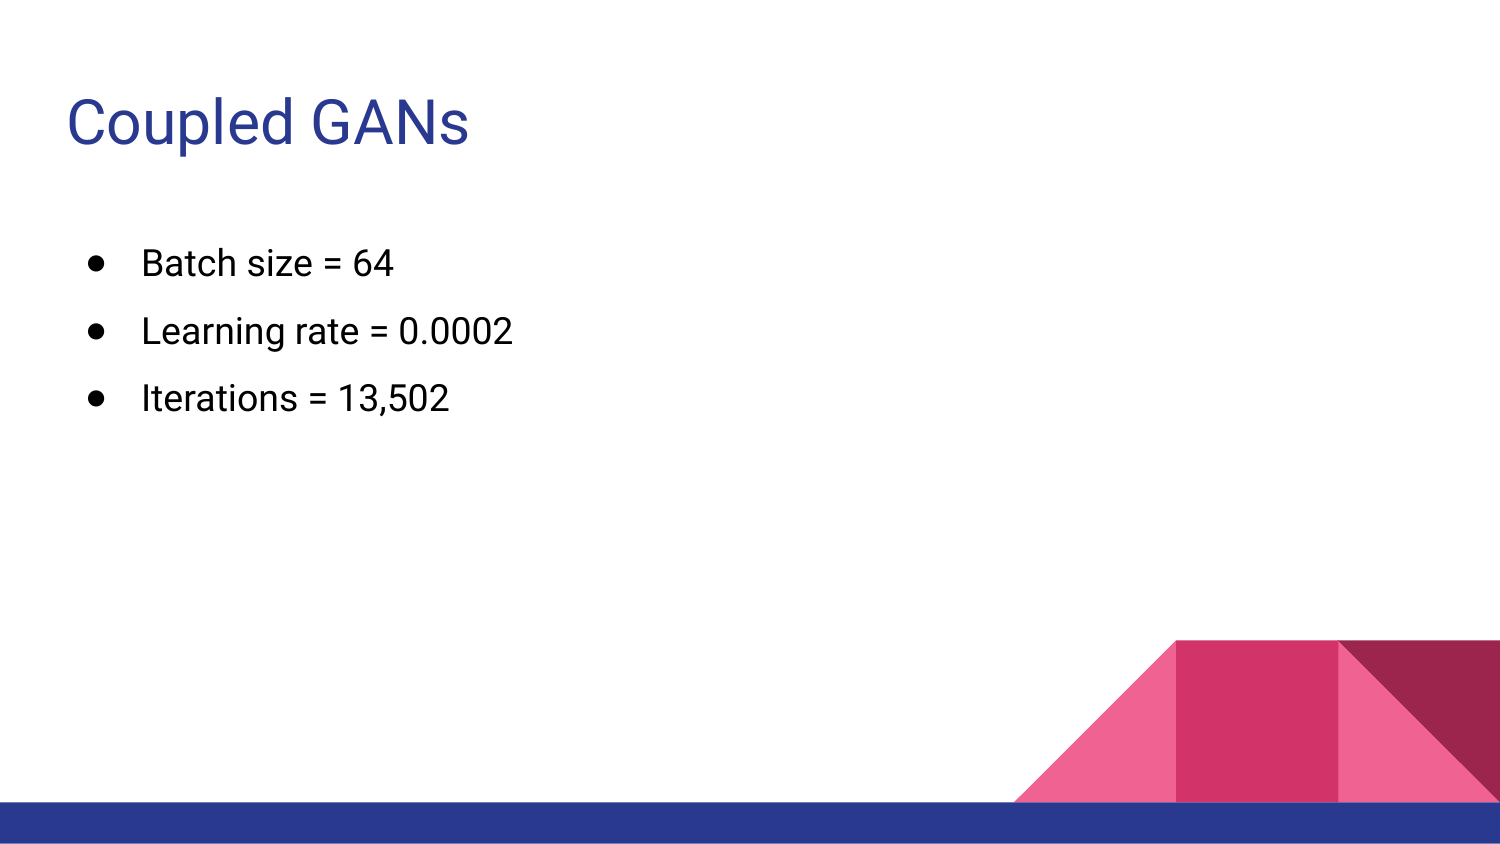

# Coupled GANs
Batch size = 64
Learning rate = 0.0002
Iterations = 13,502